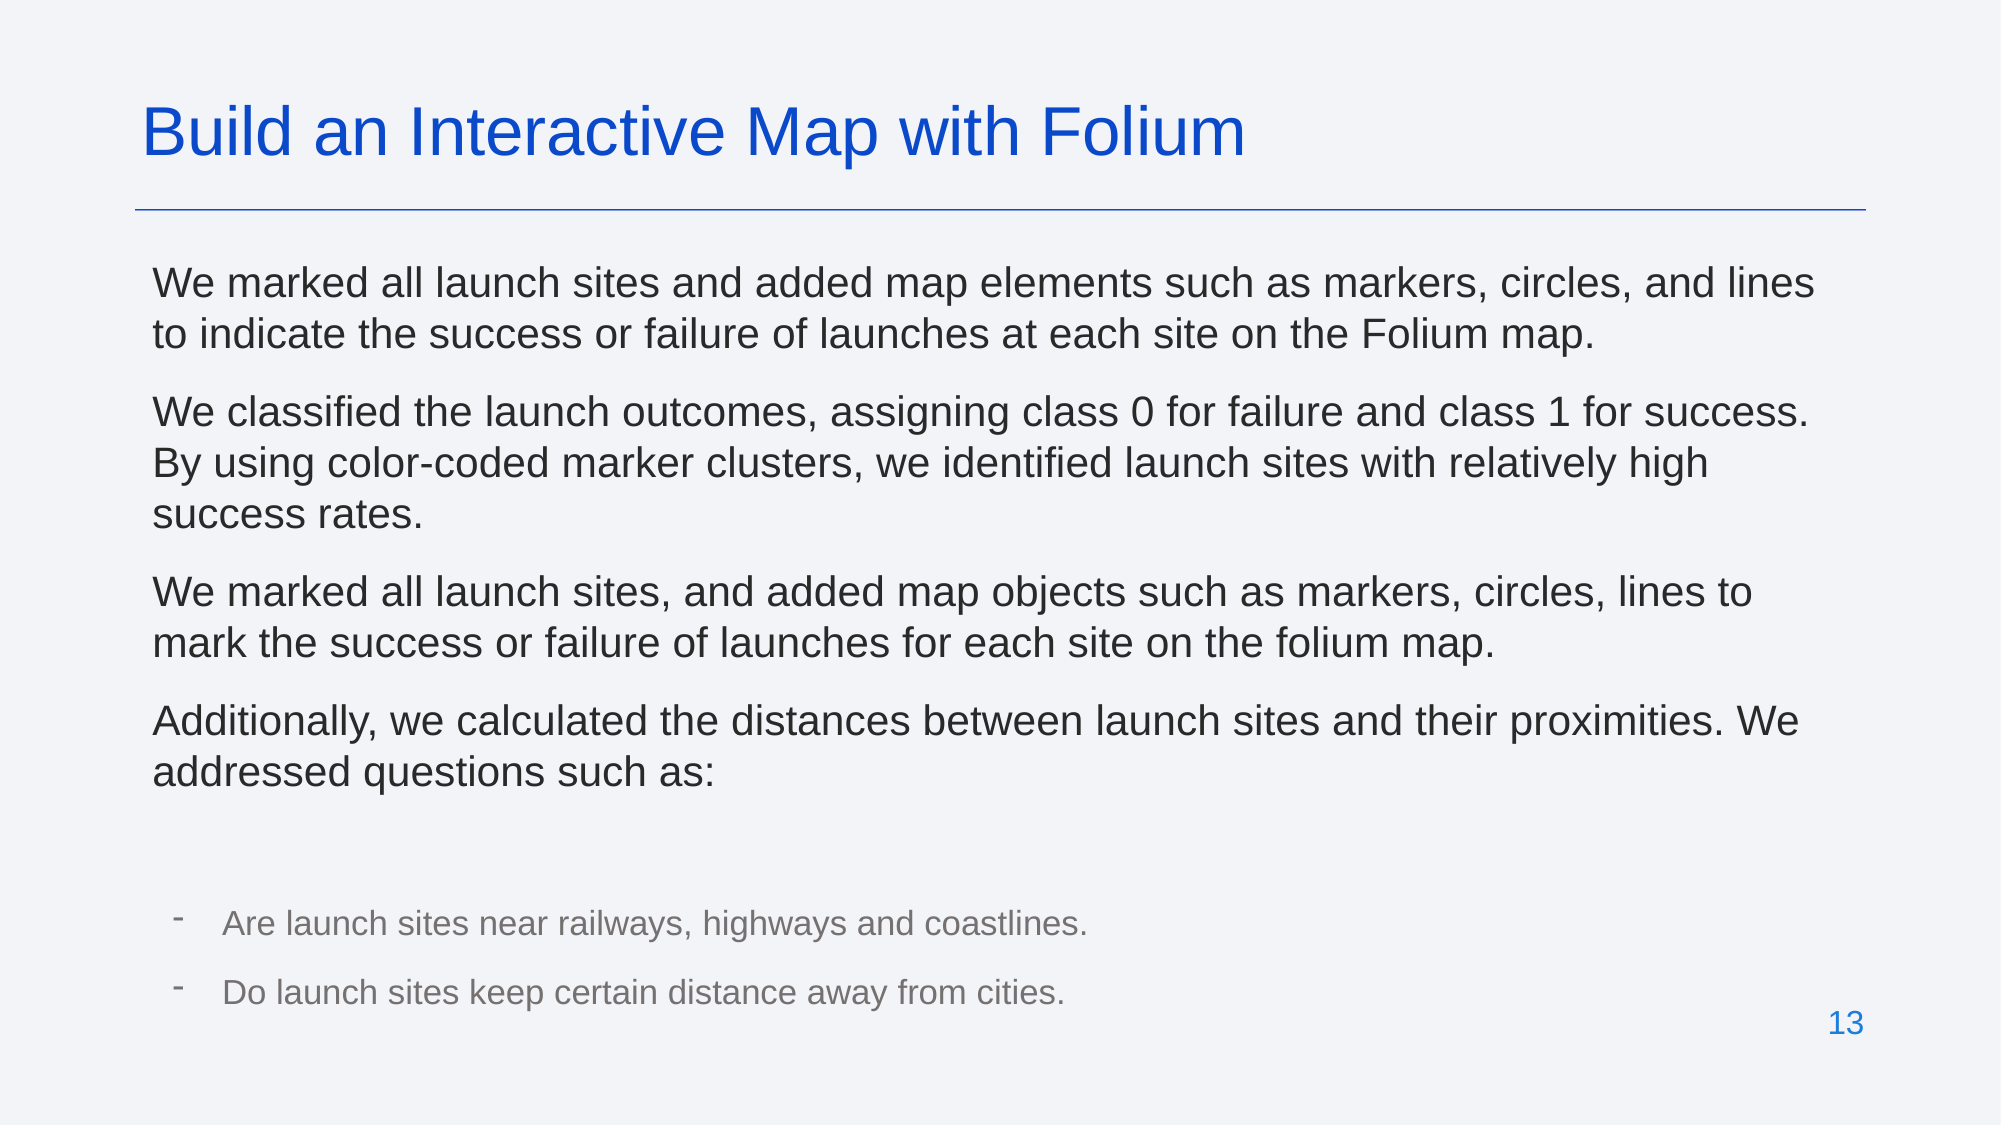

Build an Interactive Map with Folium
We marked all launch sites and added map elements such as markers, circles, and lines to indicate the success or failure of launches at each site on the Folium map.
We classified the launch outcomes, assigning class 0 for failure and class 1 for success. By using color-coded marker clusters, we identified launch sites with relatively high success rates.
We marked all launch sites, and added map objects such as markers, circles, lines to mark the success or failure of launches for each site on the folium map.
Additionally, we calculated the distances between launch sites and their proximities. We addressed questions such as:

Are launch sites near railways, highways and coastlines.
Do launch sites keep certain distance away from cities.

13